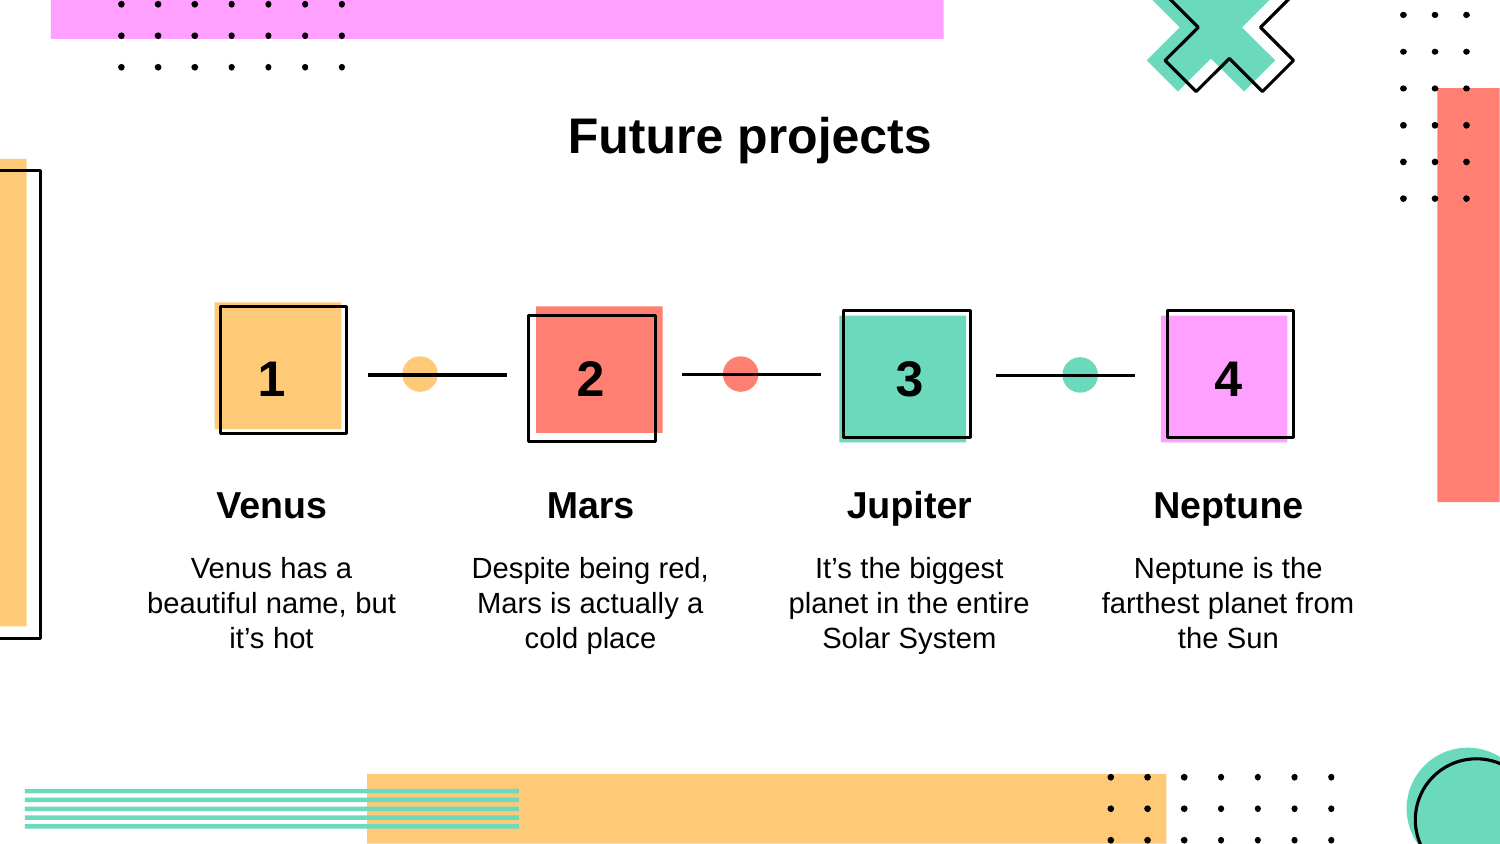

# Future projects

1
2
3
4

Venus
Mars
Jupiter
Neptune
Venus has a beautiful name, but it’s hot
Despite being red, Mars is actually a cold place
It’s the biggest planet in the entire Solar System
Neptune is the farthest planet from the Sun